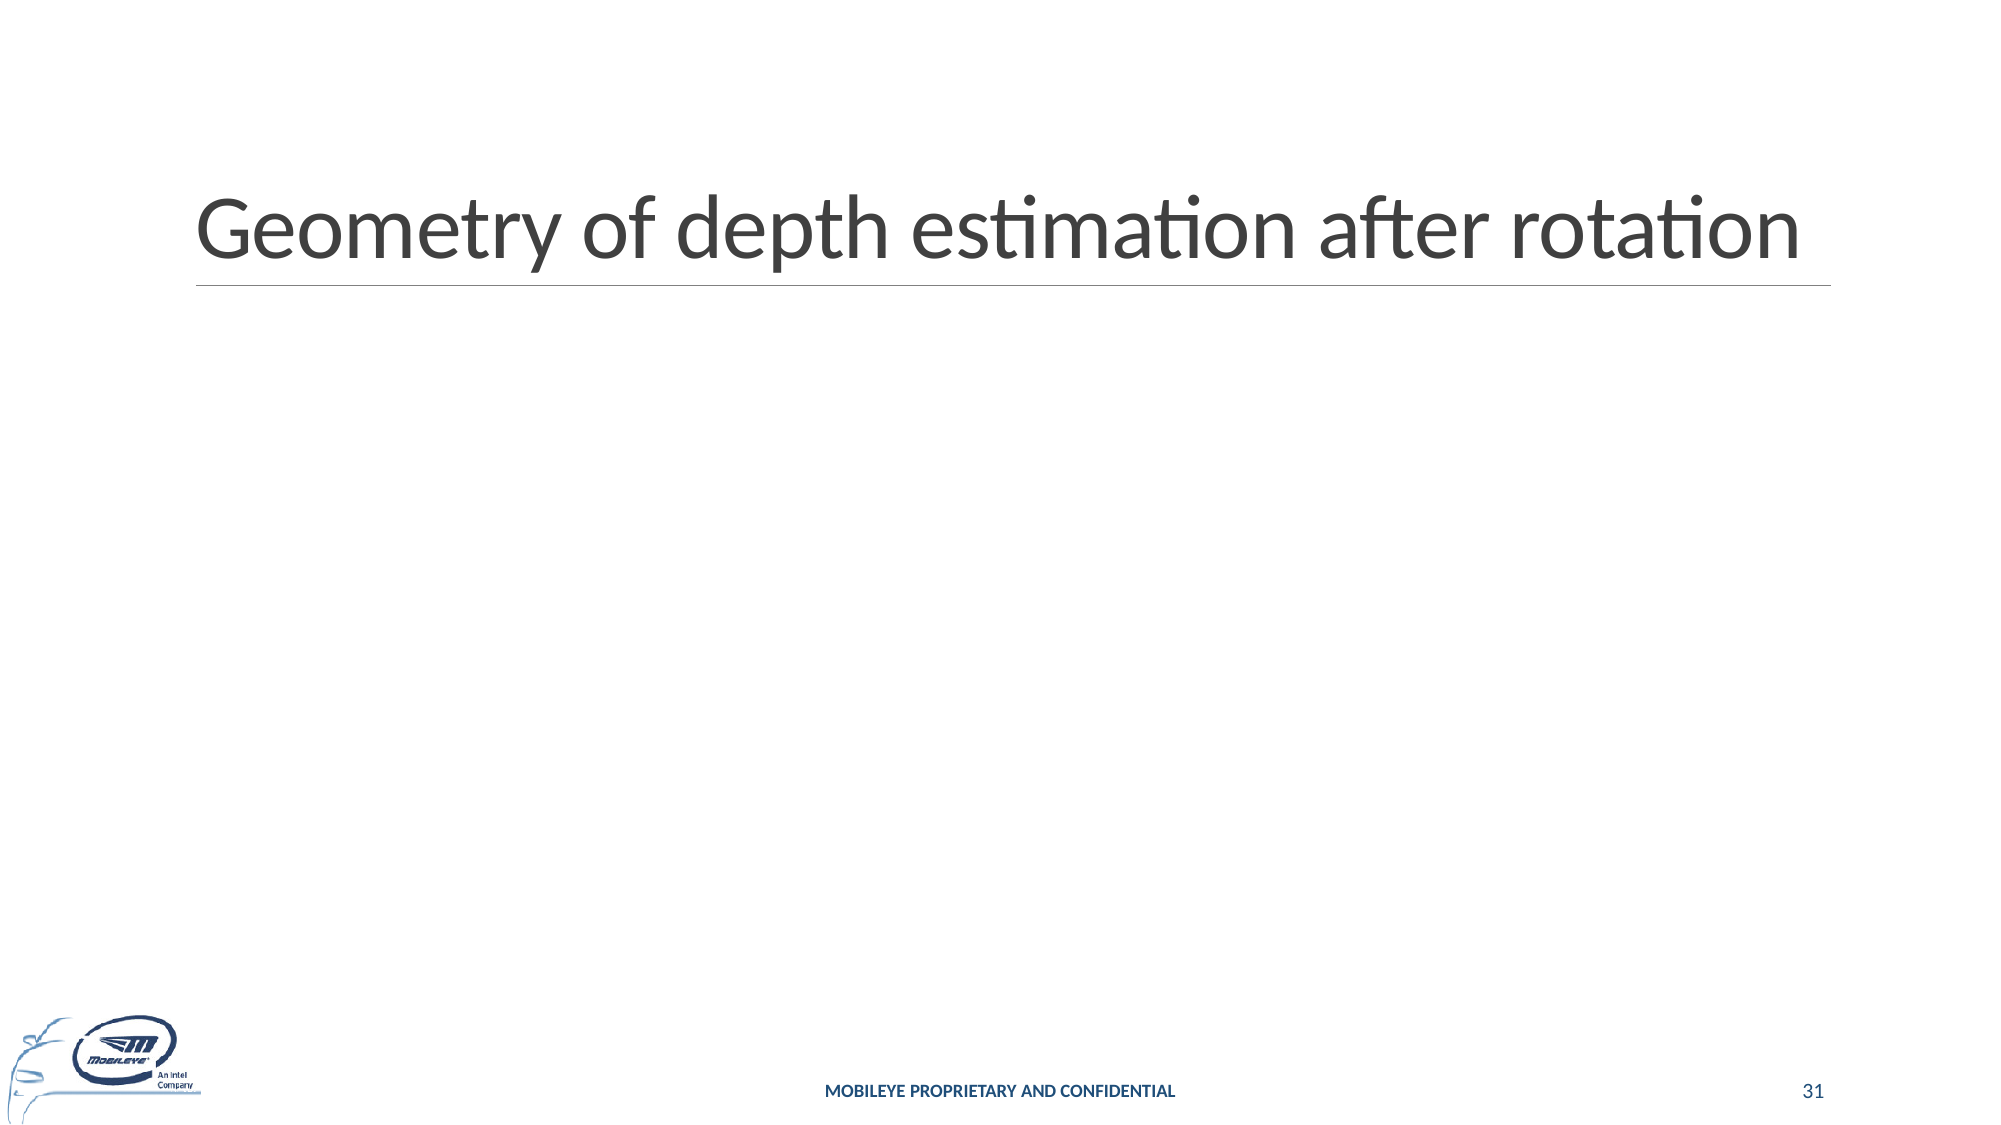

# Geometry of depth estimation after rotation
Mobileye Proprietary and Confidential
31